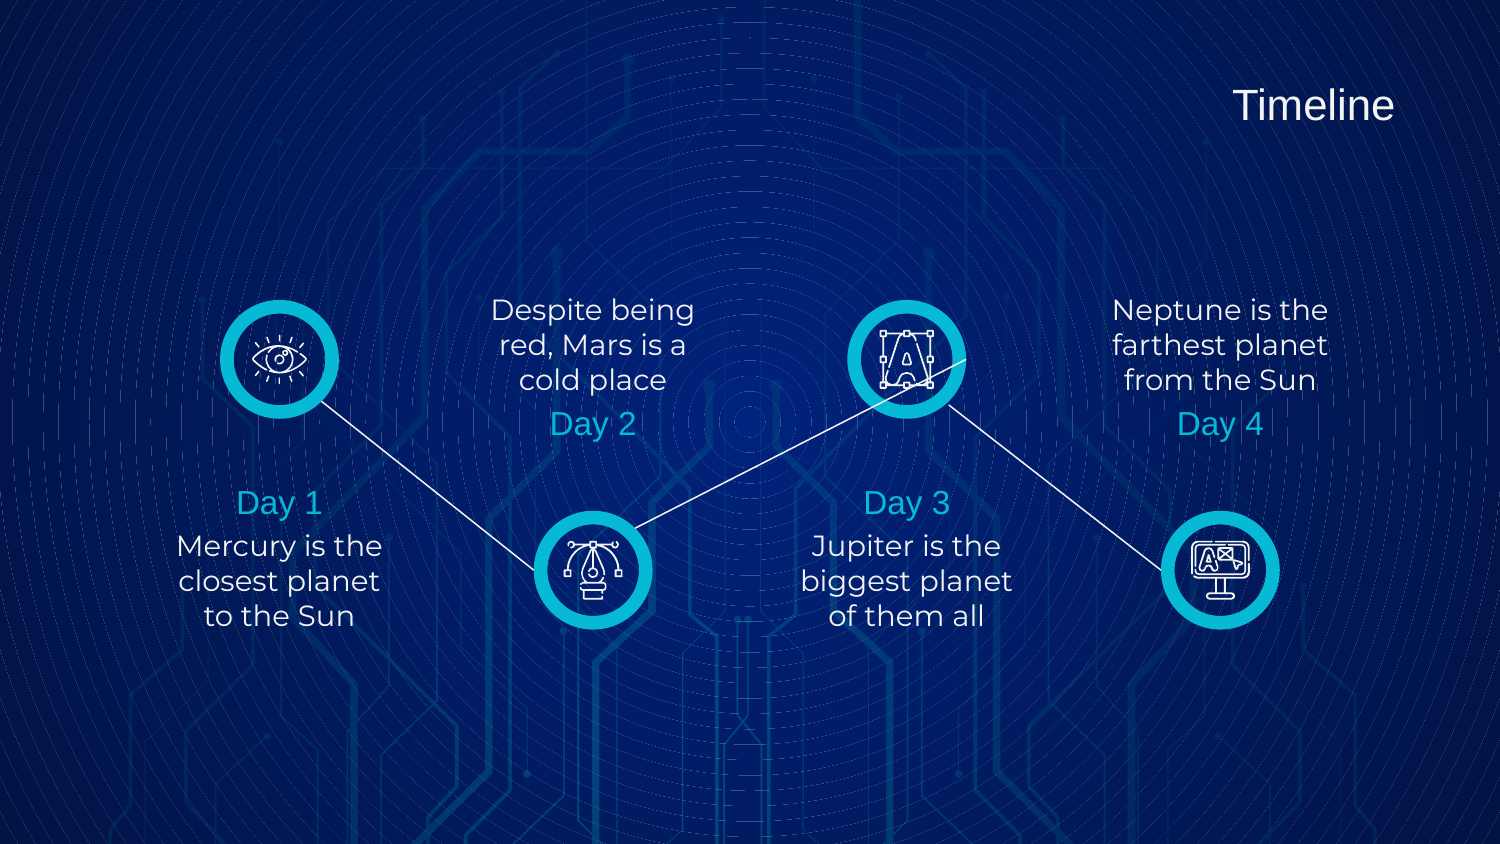

# Timeline
Despite being red, Mars is a cold place

Neptune is the farthest planet from the Sun

Day 2
Day 4
Day 1
Day 3

Mercury is the closest planet to the Sun
Jupiter is the biggest planet of them all